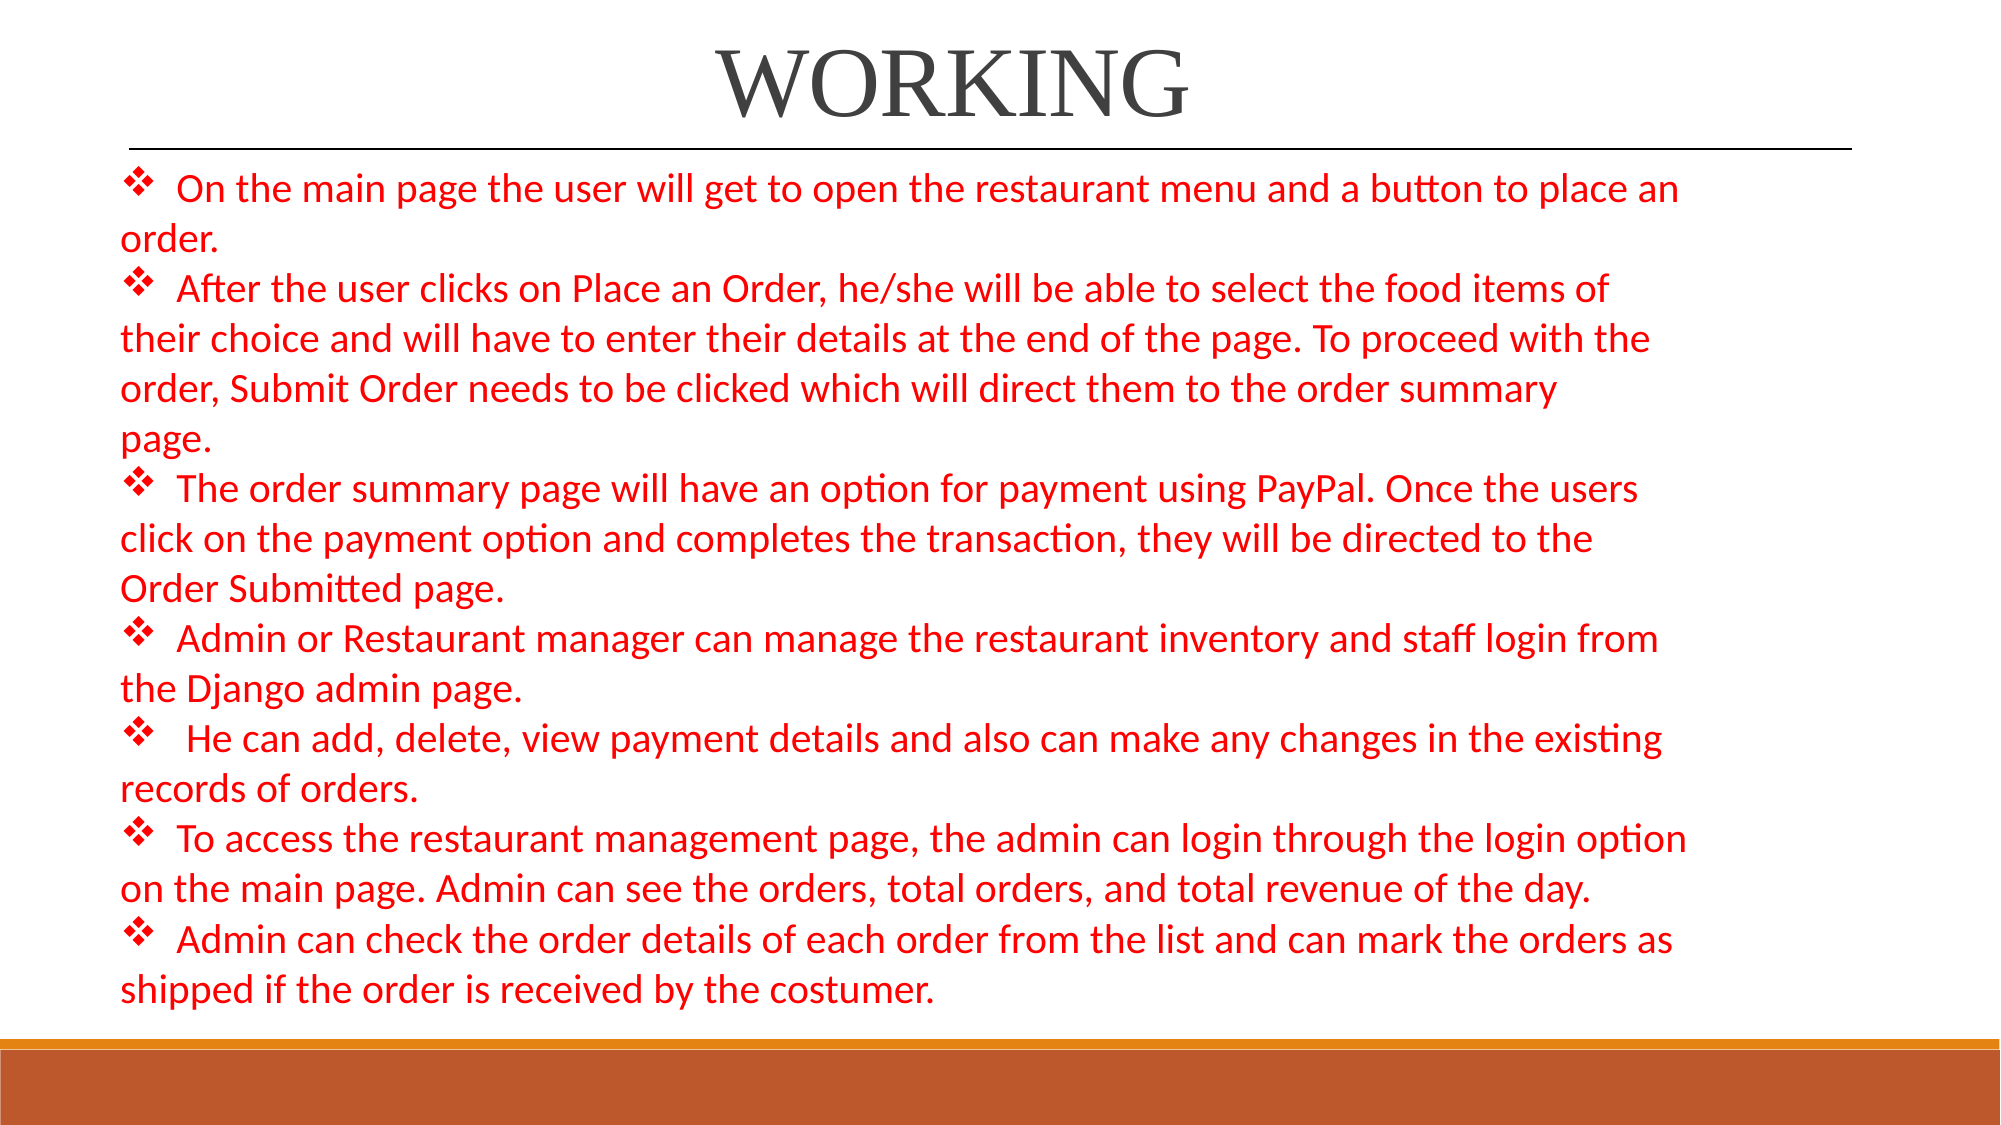

WORKING
On the main page the user will get to open the restaurant menu and a button to place an
order.
After the user clicks on Place an Order, he/she will be able to select the food items of
their choice and will have to enter their details at the end of the page. To proceed with the
order, Submit Order needs to be clicked which will direct them to the order summary
page.
The order summary page will have an option for payment using PayPal. Once the users
click on the payment option and completes the transaction, they will be directed to the
Order Submitted page.
Admin or Restaurant manager can manage the restaurant inventory and staff login from
the Django admin page.
 He can add, delete, view payment details and also can make any changes in the existing
records of orders.
To access the restaurant management page, the admin can login through the login option
on the main page. Admin can see the orders, total orders, and total revenue of the day.
Admin can check the order details of each order from the list and can mark the orders as
shipped if the order is received by the costumer.